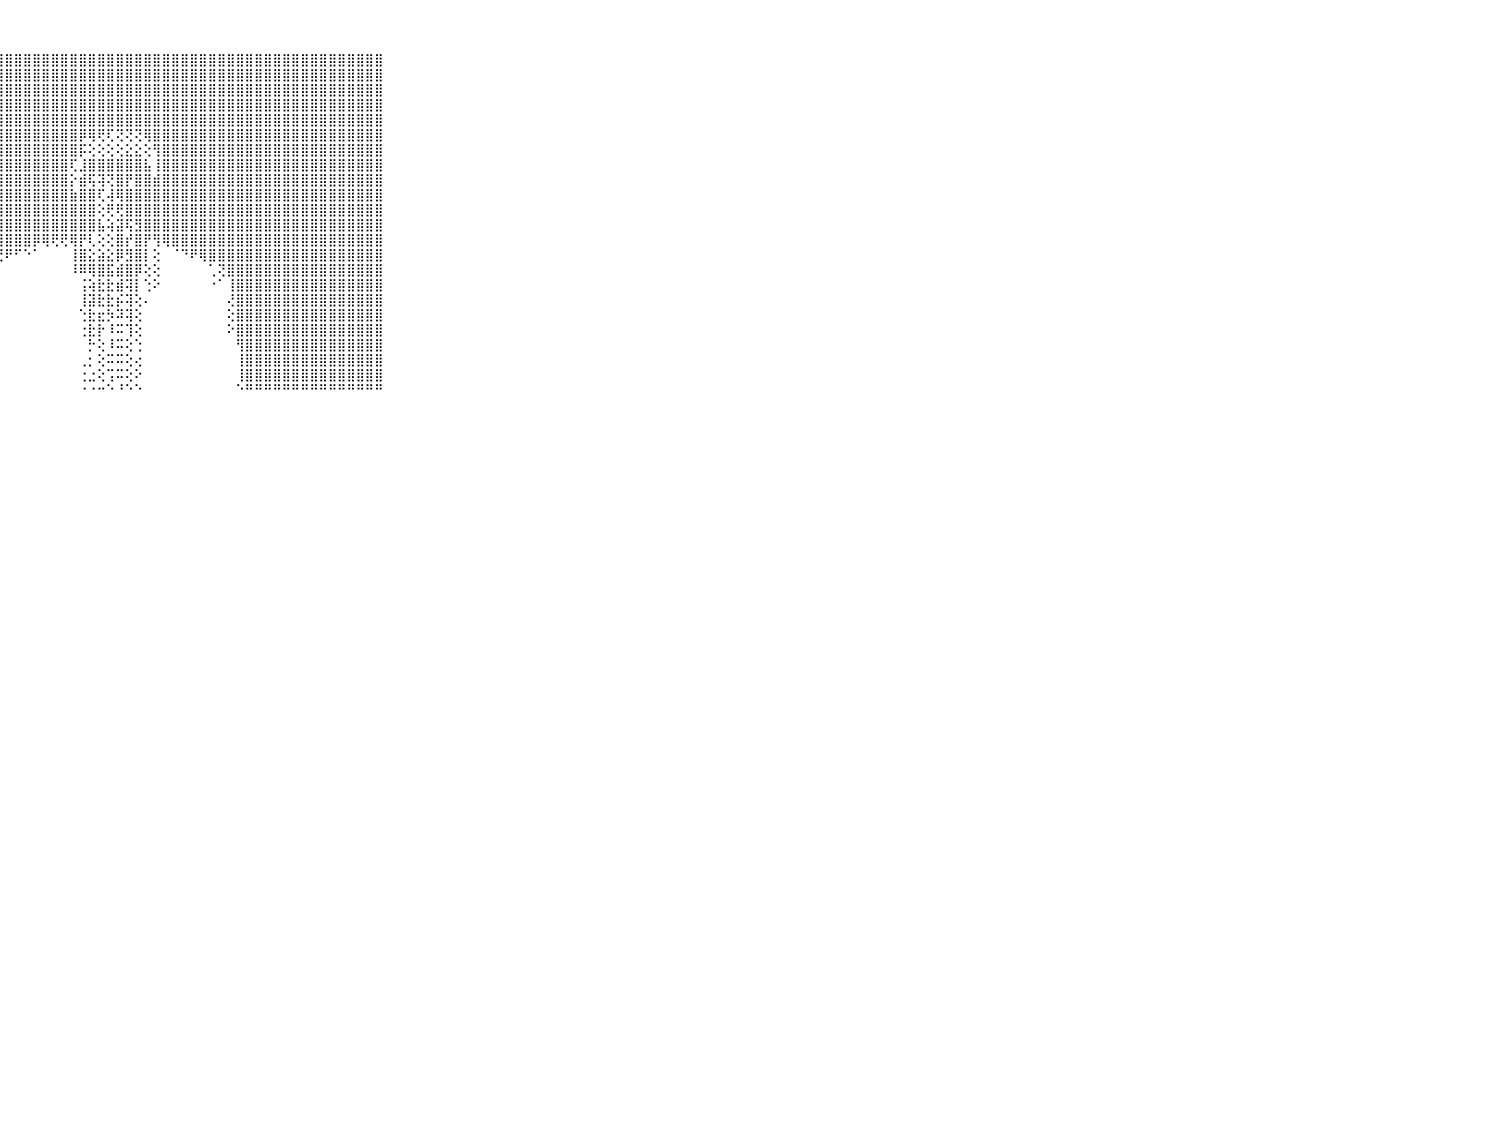

⠀⠀⠀⠀⠀⠀⠀⠀⠀⠀⠀⣿⣿⣿⣿⣿⣿⣿⣿⣿⣿⣿⣿⣿⣿⣿⣿⣿⣿⣿⣿⣿⣿⣿⣿⣿⣿⣿⣿⣿⣿⣿⣿⣿⣿⣿⣿⣿⣿⣿⣿⣿⣿⣿⣿⣿⣿⣿⣿⣿⣿⣿⣿⣿⣿⣿⣿⣿⣿⠀⠀⠀⠀⠀⠀⠀⠀⠀⠀⠀⠀
⠀⠀⠀⠀⠀⠀⠀⠀⠀⠀⠀⣿⣿⣿⣿⣿⣿⣿⣿⣿⣿⣿⣿⣿⣿⣿⣿⣿⣿⣿⣿⣿⣿⣿⣿⣿⣿⣿⣿⣿⣿⣿⣿⣿⣿⣿⣿⣿⣿⣿⣿⣿⣿⣿⣿⣿⣿⣿⣿⣿⣿⣿⣿⣿⣿⣿⣿⣿⣿⠀⠀⠀⠀⠀⠀⠀⠀⠀⠀⠀⠀
⠀⠀⠀⠀⠀⠀⠀⠀⠀⠀⠀⣿⣿⣿⣿⣿⣿⣿⣿⣿⣿⣿⣿⣿⣿⣿⣿⣿⣿⣿⣿⣿⣿⣿⣿⣿⣿⣿⣿⣿⣿⣿⣿⣿⣿⣿⣿⣿⣿⣿⣿⣿⣿⣿⣿⣿⣿⣿⣿⣿⣿⣿⣿⣿⣿⣿⣿⣿⣿⠀⠀⠀⠀⠀⠀⠀⠀⠀⠀⠀⠀
⠀⠀⠀⠀⠀⠀⠀⠀⠀⠀⠀⣿⣿⣿⣿⣿⣿⣿⣿⣿⣿⣿⣿⣿⣿⣿⣿⣿⣿⣿⣿⣿⣿⣿⣿⣿⣿⣿⣿⣿⣿⣿⣿⣿⣿⣿⣿⣿⣿⣿⣿⣿⣿⣿⣿⣿⣿⣿⣿⣿⣿⣿⣿⣿⣿⣿⣿⣿⣿⠀⠀⠀⠀⠀⠀⠀⠀⠀⠀⠀⠀
⠀⠀⠀⠀⠀⠀⠀⠀⠀⠀⠀⣿⣿⣿⣿⣿⣿⣿⣿⣿⣿⣿⣿⣿⣿⣿⣿⣿⣿⣿⣿⣿⣿⣿⣿⣿⣿⣿⣿⣿⣿⣿⣿⣿⣿⣿⣿⣿⣿⣿⣿⣿⣿⣿⣿⣿⣿⣿⣿⣿⣿⣿⣿⣿⣿⣿⣿⣿⣿⠀⠀⠀⠀⠀⠀⠀⠀⠀⠀⠀⠀
⠀⠀⠀⠀⠀⠀⠀⠀⠀⠀⠀⣿⣿⣿⣿⣿⣿⣿⣿⣿⣿⣿⣿⣿⣿⣿⣿⣿⣿⣿⣿⣿⣿⣿⣿⣿⡿⢿⢟⢏⢝⢝⢝⢿⣿⣿⣿⣿⣿⣿⣿⣿⣿⣿⣿⣿⣿⣿⣿⣿⣿⣿⣿⣿⣿⣿⣿⣿⣿⠀⠀⠀⠀⠀⠀⠀⠀⠀⠀⠀⠀
⠀⠀⠀⠀⠀⠀⠀⠀⠀⠀⠀⣿⣿⣿⣿⣿⣿⣿⣿⣿⣿⣿⣿⣿⣿⣿⣿⣿⣿⣿⣿⣿⣿⣿⣿⣿⡯⢕⢕⢕⢕⣕⣕⢕⢻⣿⣿⣿⣿⣿⣿⣿⣿⣿⣿⣿⣿⣿⣿⣿⣿⣿⣿⣿⣿⣿⣿⣿⣿⠀⠀⠀⠀⠀⠀⠀⠀⠀⠀⠀⠀
⠀⠀⠀⠀⠀⠀⠀⠀⠀⠀⠀⣿⣿⣿⣿⣿⣿⣿⣿⣿⣿⣿⣿⣿⣿⣿⣿⣿⣿⣿⣿⣿⣿⣿⣿⢏⣸⣿⣿⣿⣿⣿⣿⣧⢸⣿⣿⣿⣿⣿⣿⣿⣿⣿⣿⣿⣿⣿⣿⣿⣿⣿⣿⣿⣿⣿⣿⣿⣿⠀⠀⠀⠀⠀⠀⠀⠀⠀⠀⠀⠀
⠀⠀⠀⠀⠀⠀⠀⠀⠀⠀⠀⣿⣿⣿⣿⣿⣿⣿⣿⣿⣿⣿⣿⣿⣿⣿⣿⣿⣿⣿⣿⣿⣿⣿⣿⡕⣾⢯⢽⢝⣿⡟⣿⣿⣾⣿⣿⣿⣿⣿⣿⣿⣿⣿⣿⣿⣿⣿⣿⣿⣿⣿⣿⣿⣿⣿⣿⣿⣿⠀⠀⠀⠀⠀⠀⠀⠀⠀⠀⠀⠀
⠀⠀⠀⠀⠀⠀⠀⠀⠀⠀⠀⣿⣿⣿⣿⣿⣿⣿⣿⣿⣿⣿⣿⣿⣿⣿⣿⣿⣿⣿⣿⣿⣿⣿⣿⣷⣿⣿⢏⢼⢿⣿⣿⣿⣿⣿⣿⣿⣿⣿⣿⣿⣿⣿⣿⣿⣿⣿⣿⣿⣿⣿⣿⣿⣿⣿⣿⣿⣿⠀⠀⠀⠀⠀⠀⠀⠀⠀⠀⠀⠀
⠀⠀⠀⠀⠀⠀⠀⠀⠀⠀⠀⣿⣿⣿⣿⣿⣿⣿⣿⣿⣿⣿⣿⣿⣿⣿⣿⣿⣿⣿⣿⣿⣿⣿⣿⣿⣿⣿⢕⢟⢟⣿⣿⣿⣿⣿⣿⣿⣿⣿⣿⣿⣿⣿⣿⣿⣿⣿⣿⣿⣿⣿⣿⣿⣿⣿⣿⣿⣿⠀⠀⠀⠀⠀⠀⠀⠀⠀⠀⠀⠀
⠀⠀⠀⠀⠀⠀⠀⠀⠀⠀⠀⣿⣿⣿⣿⣿⣿⣿⣿⣿⣿⣿⣿⣿⣿⣿⣿⣿⣿⣿⣿⣿⣿⣿⣿⣿⣿⣿⣧⢵⣽⢯⣻⣿⣿⣿⣿⣿⣿⣿⣿⣿⣿⣿⣿⣿⣿⣿⣿⣿⣿⣿⣿⣿⣿⣿⣿⣿⣿⠀⠀⠀⠀⠀⠀⠀⠀⠀⠀⠀⠀
⠀⠀⠀⠀⠀⠀⠀⠀⠀⠀⠀⣿⣿⣿⣿⣿⣿⣿⣿⣿⣿⣿⣿⣿⣿⣿⣿⣿⣿⣿⣿⡿⢿⢟⢟⢿⡟⢇⢕⢕⣿⡞⣿⡟⢻⢿⣿⣿⣿⣿⣿⣿⣿⣿⣿⣿⣿⣿⣿⣿⣿⣿⣿⣿⣿⣿⣿⣿⣿⠀⠀⠀⠀⠀⠀⠀⠀⠀⠀⠀⠀
⠀⠀⠀⠀⠀⠀⠀⠀⠀⠀⠀⣿⣿⣿⣿⣿⣿⣿⣿⣿⣿⣿⣿⣿⣿⣿⡿⢟⠟⠋⠑⠁⠀⠀⠀⢸⣿⣕⣵⣕⡿⣻⣿⡇⢕⠀⠈⠙⠟⢿⣿⣿⣿⣿⣿⣿⣿⣿⣿⣿⣿⣿⣿⣿⣿⣿⣿⣿⣿⠀⠀⠀⠀⠀⠀⠀⠀⠀⠀⠀⠀
⠀⠀⠀⠀⠀⠀⠀⠀⠀⠀⠀⣿⣿⣿⣿⣿⣿⣿⣿⣿⣿⣿⣿⣿⣿⣿⢕⠀⠀⠀⠀⠀⠀⠀⠀⠸⠿⢿⣿⣯⣾⣿⡿⢕⢕⠀⠀⠀⠀⠀⢁⢝⣿⣿⣿⣿⣿⣿⣿⣿⣿⣿⣿⣿⣿⣿⣿⣿⣿⠀⠀⠀⠀⠀⠀⠀⠀⠀⠀⠀⠀
⠀⠀⠀⠀⠀⠀⠀⠀⠀⠀⠀⣿⣿⣿⣿⣿⣿⣿⣿⣿⣿⣿⣿⣿⣿⡟⠀⠀⠀⠀⠀⠀⠀⠀⠀⠀⢨⢵⣗⣗⣾⢽⡇⢑⠕⠀⠀⠀⠀⠀⠐⠁⢸⣿⣿⣿⣿⣿⣿⣿⣿⣿⣿⣿⣿⣿⣿⣿⣿⠀⠀⠀⠀⠀⠀⠀⠀⠀⠀⠀⠀
⠀⠀⠀⠀⠀⠀⠀⠀⠀⠀⠀⣿⣿⣿⣿⣿⣿⣿⣿⣿⣿⣿⣿⣿⣿⡇⠀⠀⠀⠀⠀⠀⠀⠀⠀⠀⢸⣽⣗⣗⡮⢽⢕⠄⠀⠀⠀⠀⠀⠀⠀⠀⢜⣿⣿⣿⣿⣿⣿⣿⣿⣿⣿⣿⣿⣿⣿⣿⣿⠀⠀⠀⠀⠀⠀⠀⠀⠀⠀⠀⠀
⠀⠀⠀⠀⠀⠀⠀⠀⠀⠀⠀⣿⣿⣿⣿⣿⣿⣿⣿⣿⣿⣿⣿⣿⣿⠑⠀⠀⠀⠀⠀⠀⠀⠀⠀⠀⢑⣗⣖⡳⠽⢽⢕⠀⠀⠀⠀⠀⠀⠀⠀⠀⢕⣿⣿⣿⣿⣿⣿⣿⣿⣿⣿⣿⣿⣿⣿⣿⣿⠀⠀⠀⠀⠀⠀⠀⠀⠀⠀⠀⠀
⠀⠀⠀⠀⠀⠀⠀⠀⠀⠀⠀⣿⣿⣿⣿⣿⣿⣿⣿⣿⣿⣿⣿⣿⣿⠀⠀⠀⠀⠀⠀⠀⠀⠀⠀⠀⢐⣗⡗⠸⠭⢹⢕⠀⠀⠀⠀⠀⠀⠀⠀⠀⠕⣿⣿⣿⣿⣿⣿⣿⣿⣿⣿⣿⣿⣿⣿⣿⣿⠀⠀⠀⠀⠀⠀⠀⠀⠀⠀⠀⠀
⠀⠀⠀⠀⠀⠀⠀⠀⠀⠀⠀⣿⣿⣿⣿⣿⣿⣿⣿⣿⣿⣿⣿⣿⢇⠀⠀⠀⠀⠀⠀⠀⠀⠀⠀⠀⠀⡓⢕⠸⠭⢕⢑⠀⠀⠀⠀⠀⠀⠀⠀⠀⠀⢻⣿⣿⣿⣿⣿⣿⣿⣿⣿⣿⣿⣿⣿⣿⣿⠀⠀⠀⠀⠀⠀⠀⠀⠀⠀⠀⠀
⠀⠀⠀⠀⠀⠀⠀⠀⠀⠀⠀⣿⣿⣿⣿⣿⣿⣿⣿⣿⣿⣿⣿⡟⠑⠀⠀⠀⠀⠀⠀⠀⠀⠀⠀⠀⢀⡂⢕⠭⠭⢕⢔⠀⠀⠀⠀⠀⠀⠀⠀⠀⠀⢸⣿⣿⣿⣿⣿⣿⣿⣿⣿⣿⣿⣿⣿⣿⣿⠀⠀⠀⠀⠀⠀⠀⠀⠀⠀⠀⠀
⠀⠀⠀⠀⠀⠀⠀⠀⠀⠀⠀⣿⣿⣿⣿⣿⣿⣿⣿⣿⣿⣿⡿⠁⠀⠀⠀⠀⠀⠀⠀⠀⠀⠀⠀⠀⢐⣐⢕⢩⠭⢕⠕⠀⠀⠀⠀⠀⠀⠀⠀⠀⠀⢸⣿⣿⣿⣿⣿⣿⣿⣿⣿⣿⣿⣿⣿⣿⣿⠀⠀⠀⠀⠀⠀⠀⠀⠀⠀⠀⠀
⠀⠀⠀⠀⠀⠀⠀⠀⠀⠀⠀⠛⠛⠛⠛⠛⠛⠛⠛⠛⠛⠛⠃⠀⠀⠀⠀⠀⠀⠀⠀⠀⠀⠀⠀⠀⠐⠐⠒⠑⠘⠑⠑⠀⠀⠀⠀⠀⠀⠀⠀⠀⠀⠑⠛⠛⠛⠛⠛⠛⠛⠛⠛⠛⠛⠛⠛⠛⠛⠀⠀⠀⠀⠀⠀⠀⠀⠀⠀⠀⠀